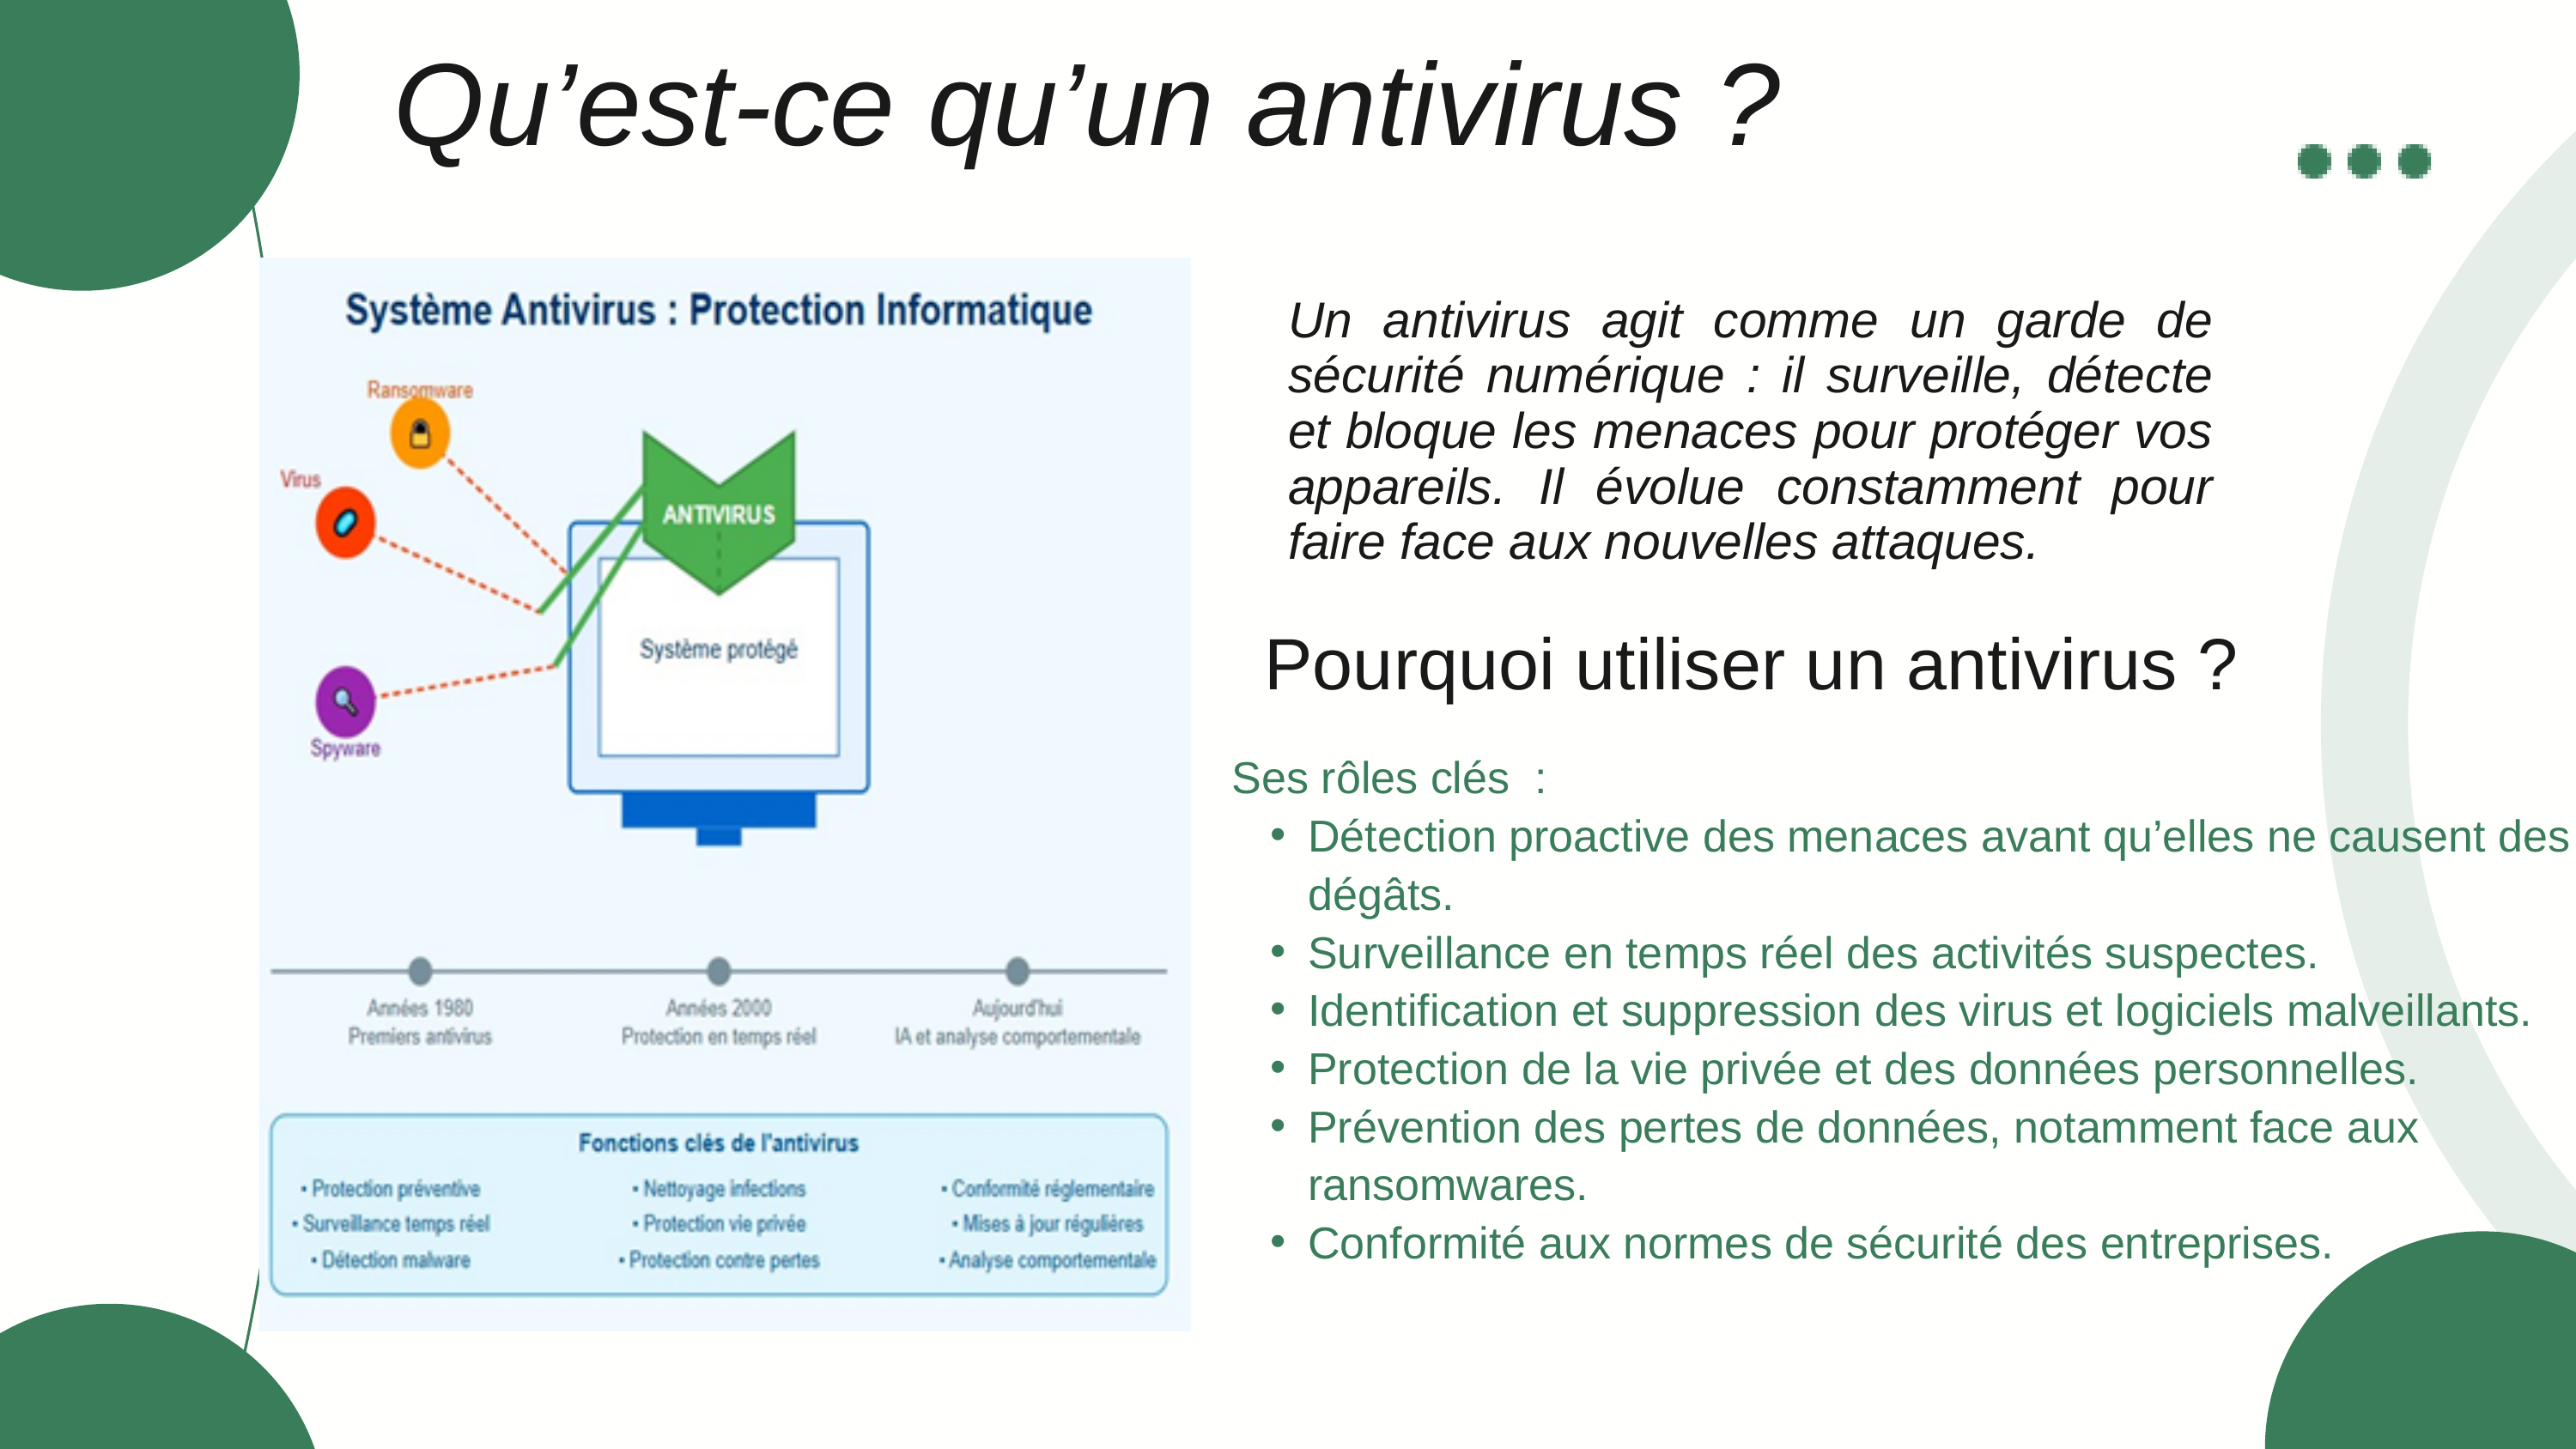

Qu’est-ce qu’un antivirus ?

Un antivirus agit comme un garde de sécurité numérique : il surveille, détecte et bloque les menaces pour protéger vos appareils. Il évolue constamment pour faire face aux nouvelles attaques.
Pourquoi utiliser un antivirus ?

Ses rôles clés  :
Détection proactive des menaces avant qu’elles ne causent des dégâts.
Surveillance en temps réel des activités suspectes.
Identification et suppression des virus et logiciels malveillants.
Protection de la vie privée et des données personnelles.
Prévention des pertes de données, notamment face aux ransomwares.
Conformité aux normes de sécurité des entreprises.